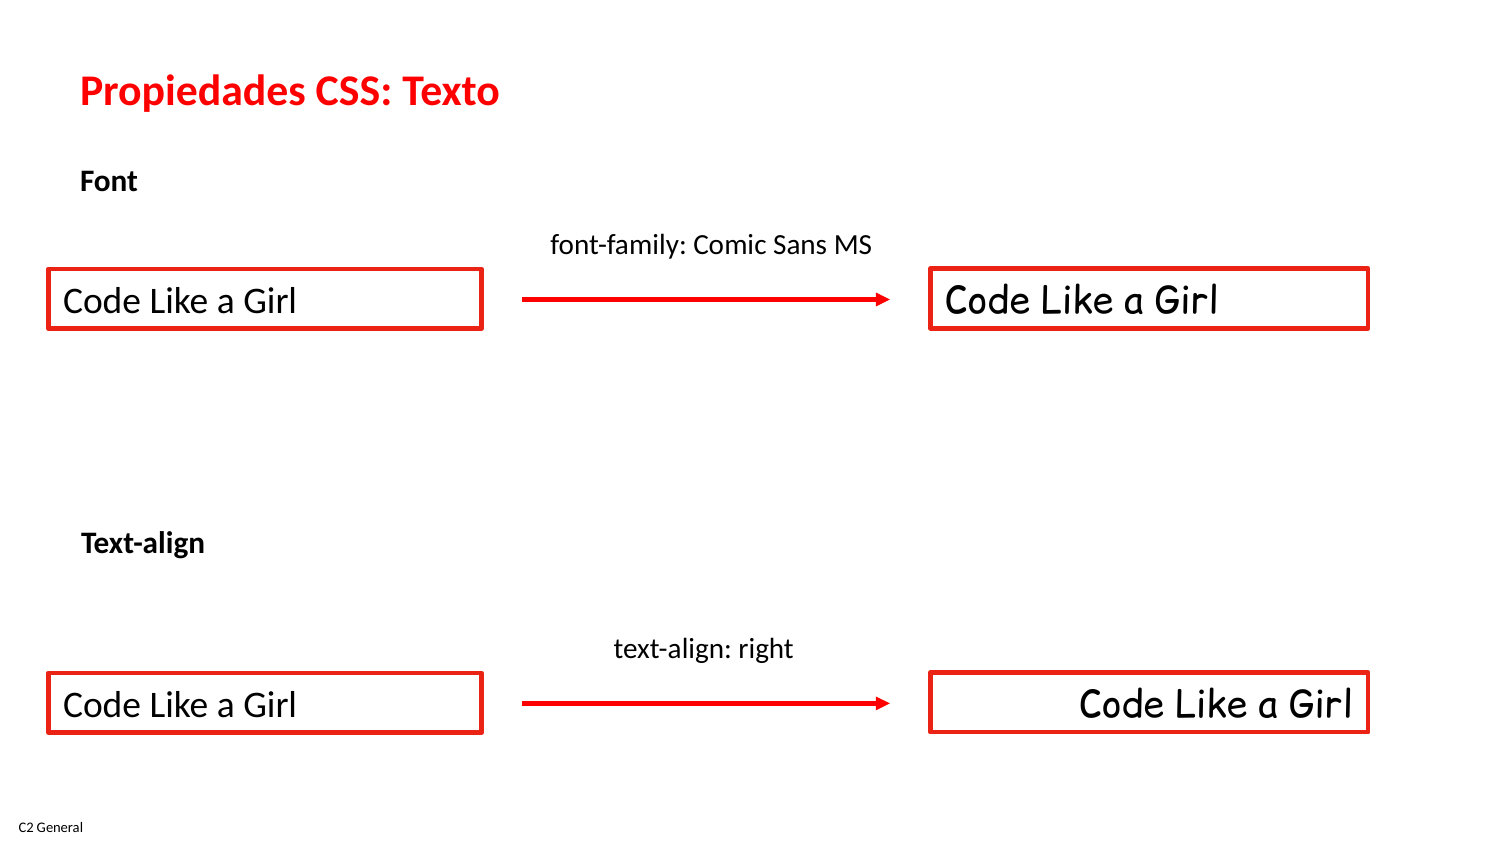

Propiedades CSS: Texto
Font
font-family: Comic Sans MS
Code Like a Girl
Code Like a Girl
Text-align
text-align: right
Code Like a Girl
Code Like a Girl